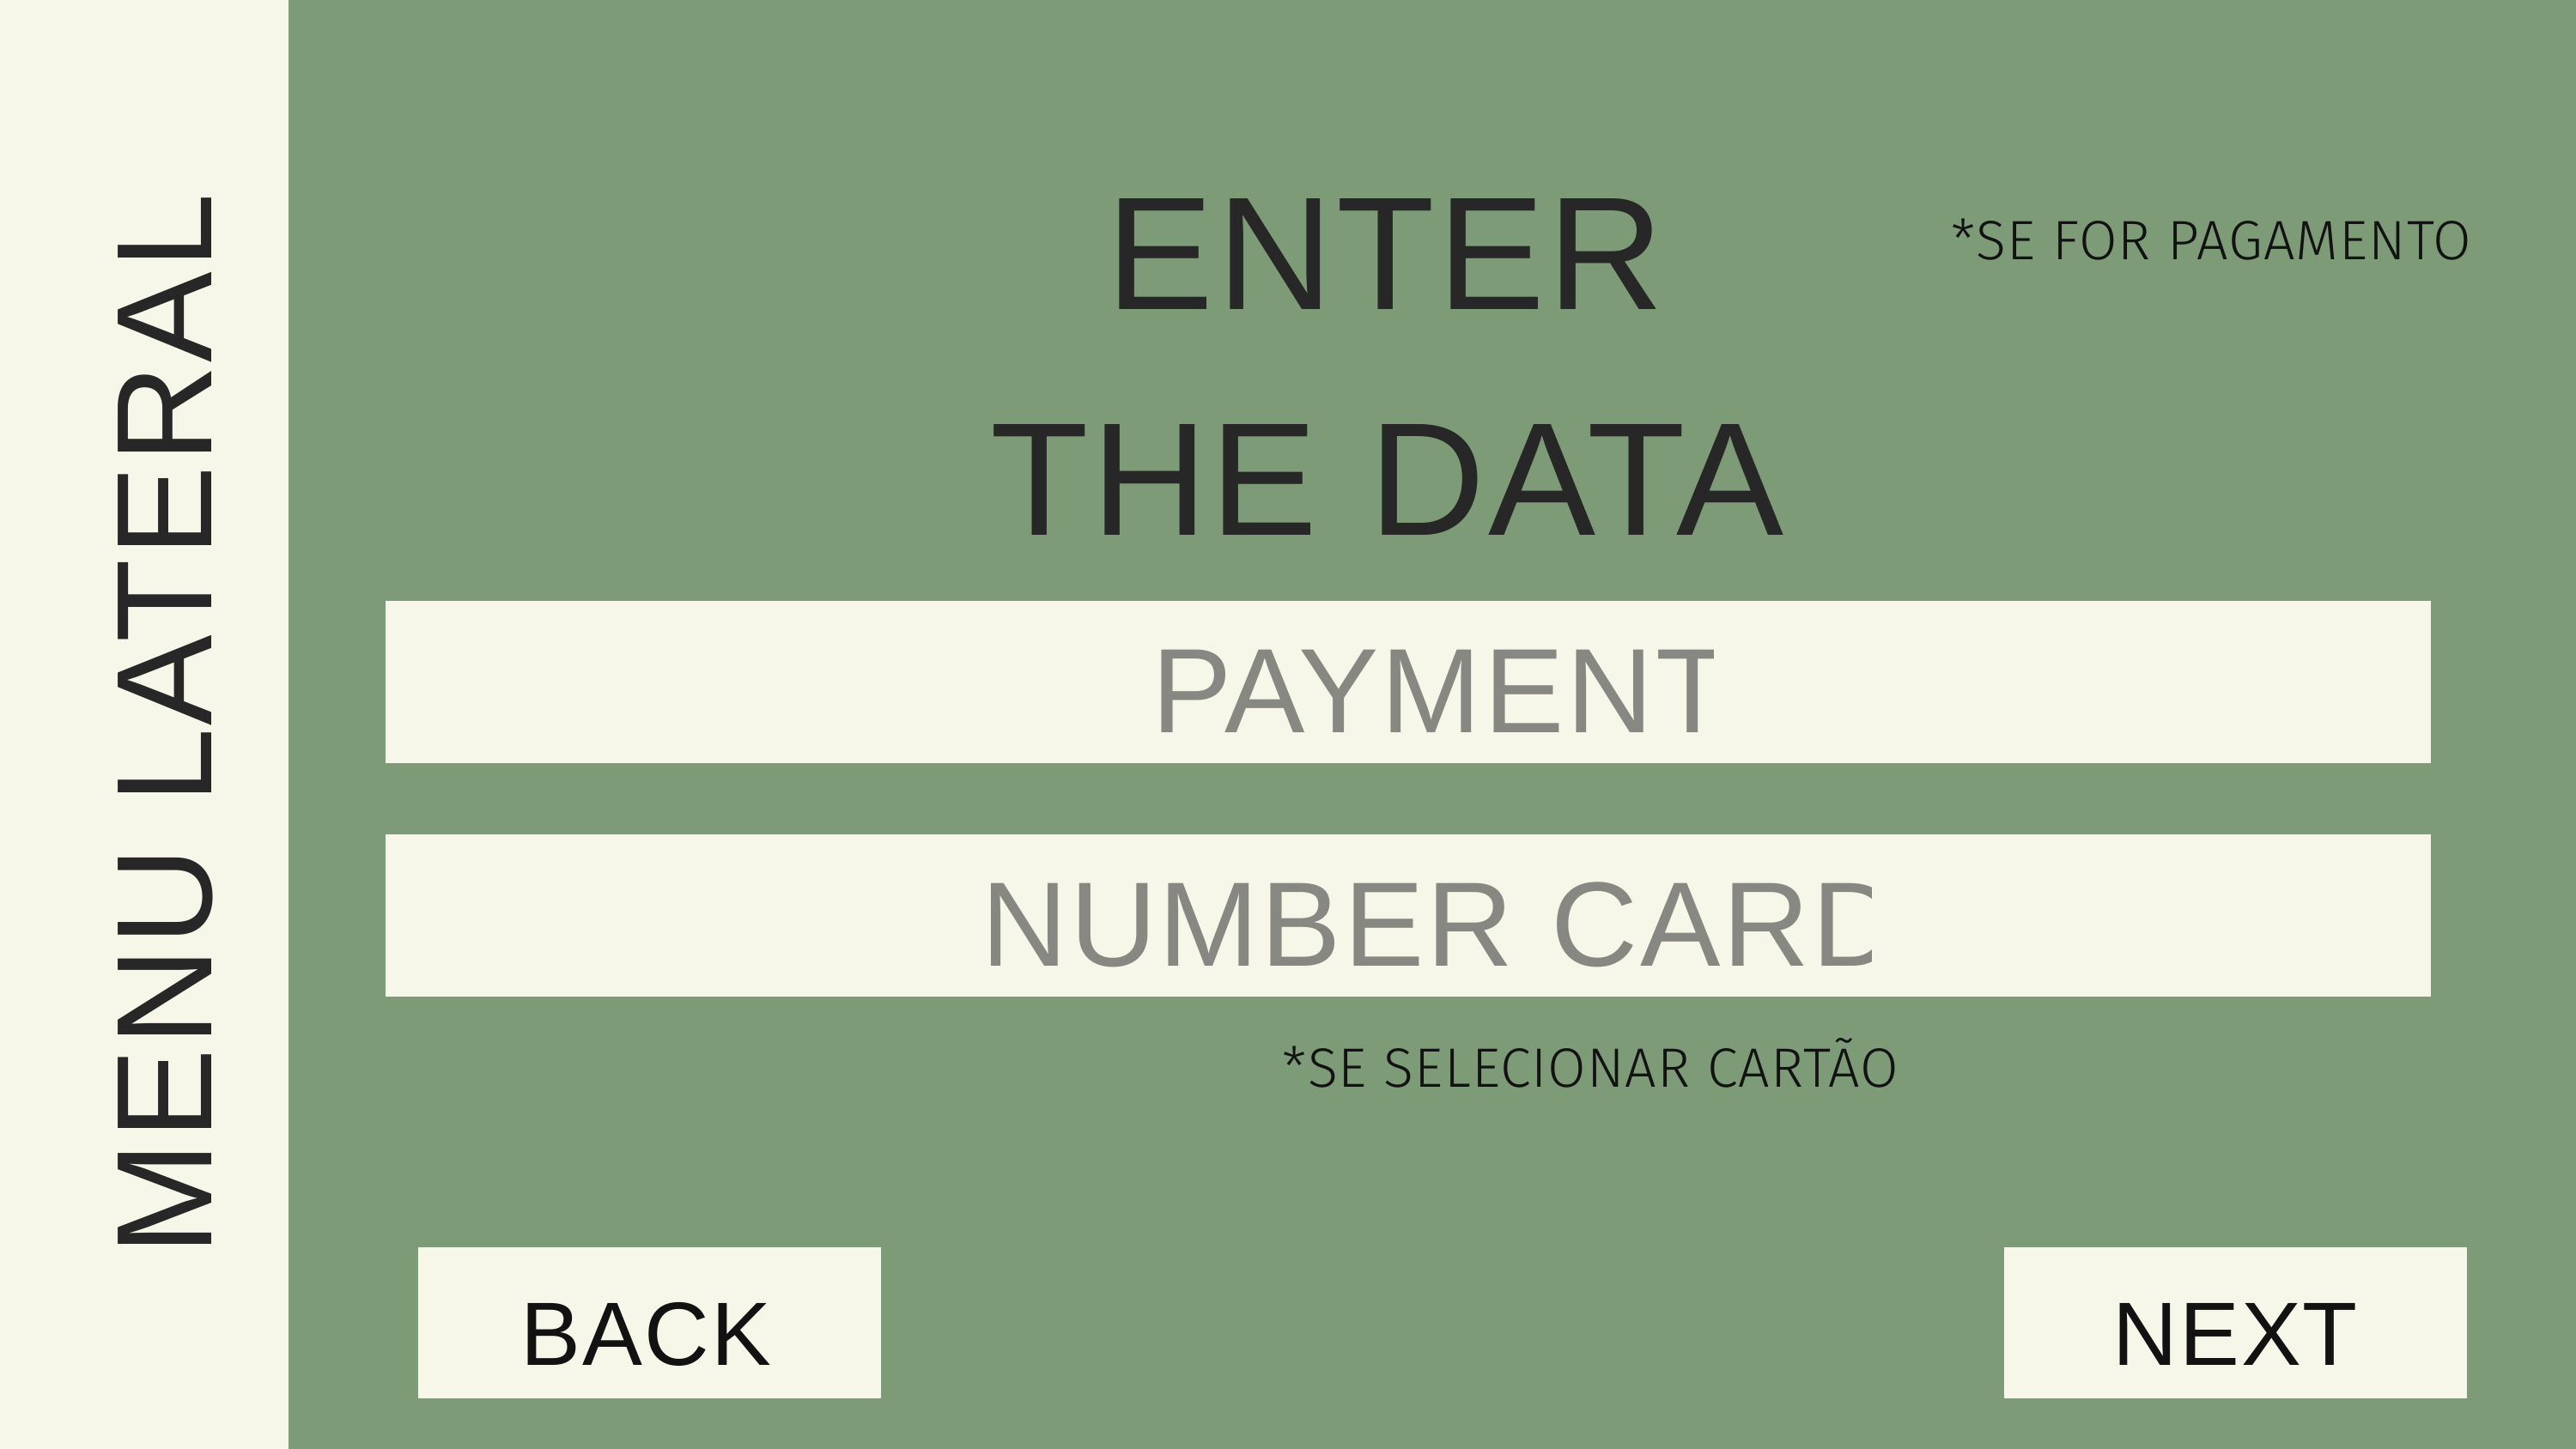

MENU LATERAL

MENU LATERAL
ENTER THE DATA
*SE FOR PAGAMENTO
PAYMENT

NUMBER CARD

*SE SELECIONAR CARTÃO

BACK

NEXT